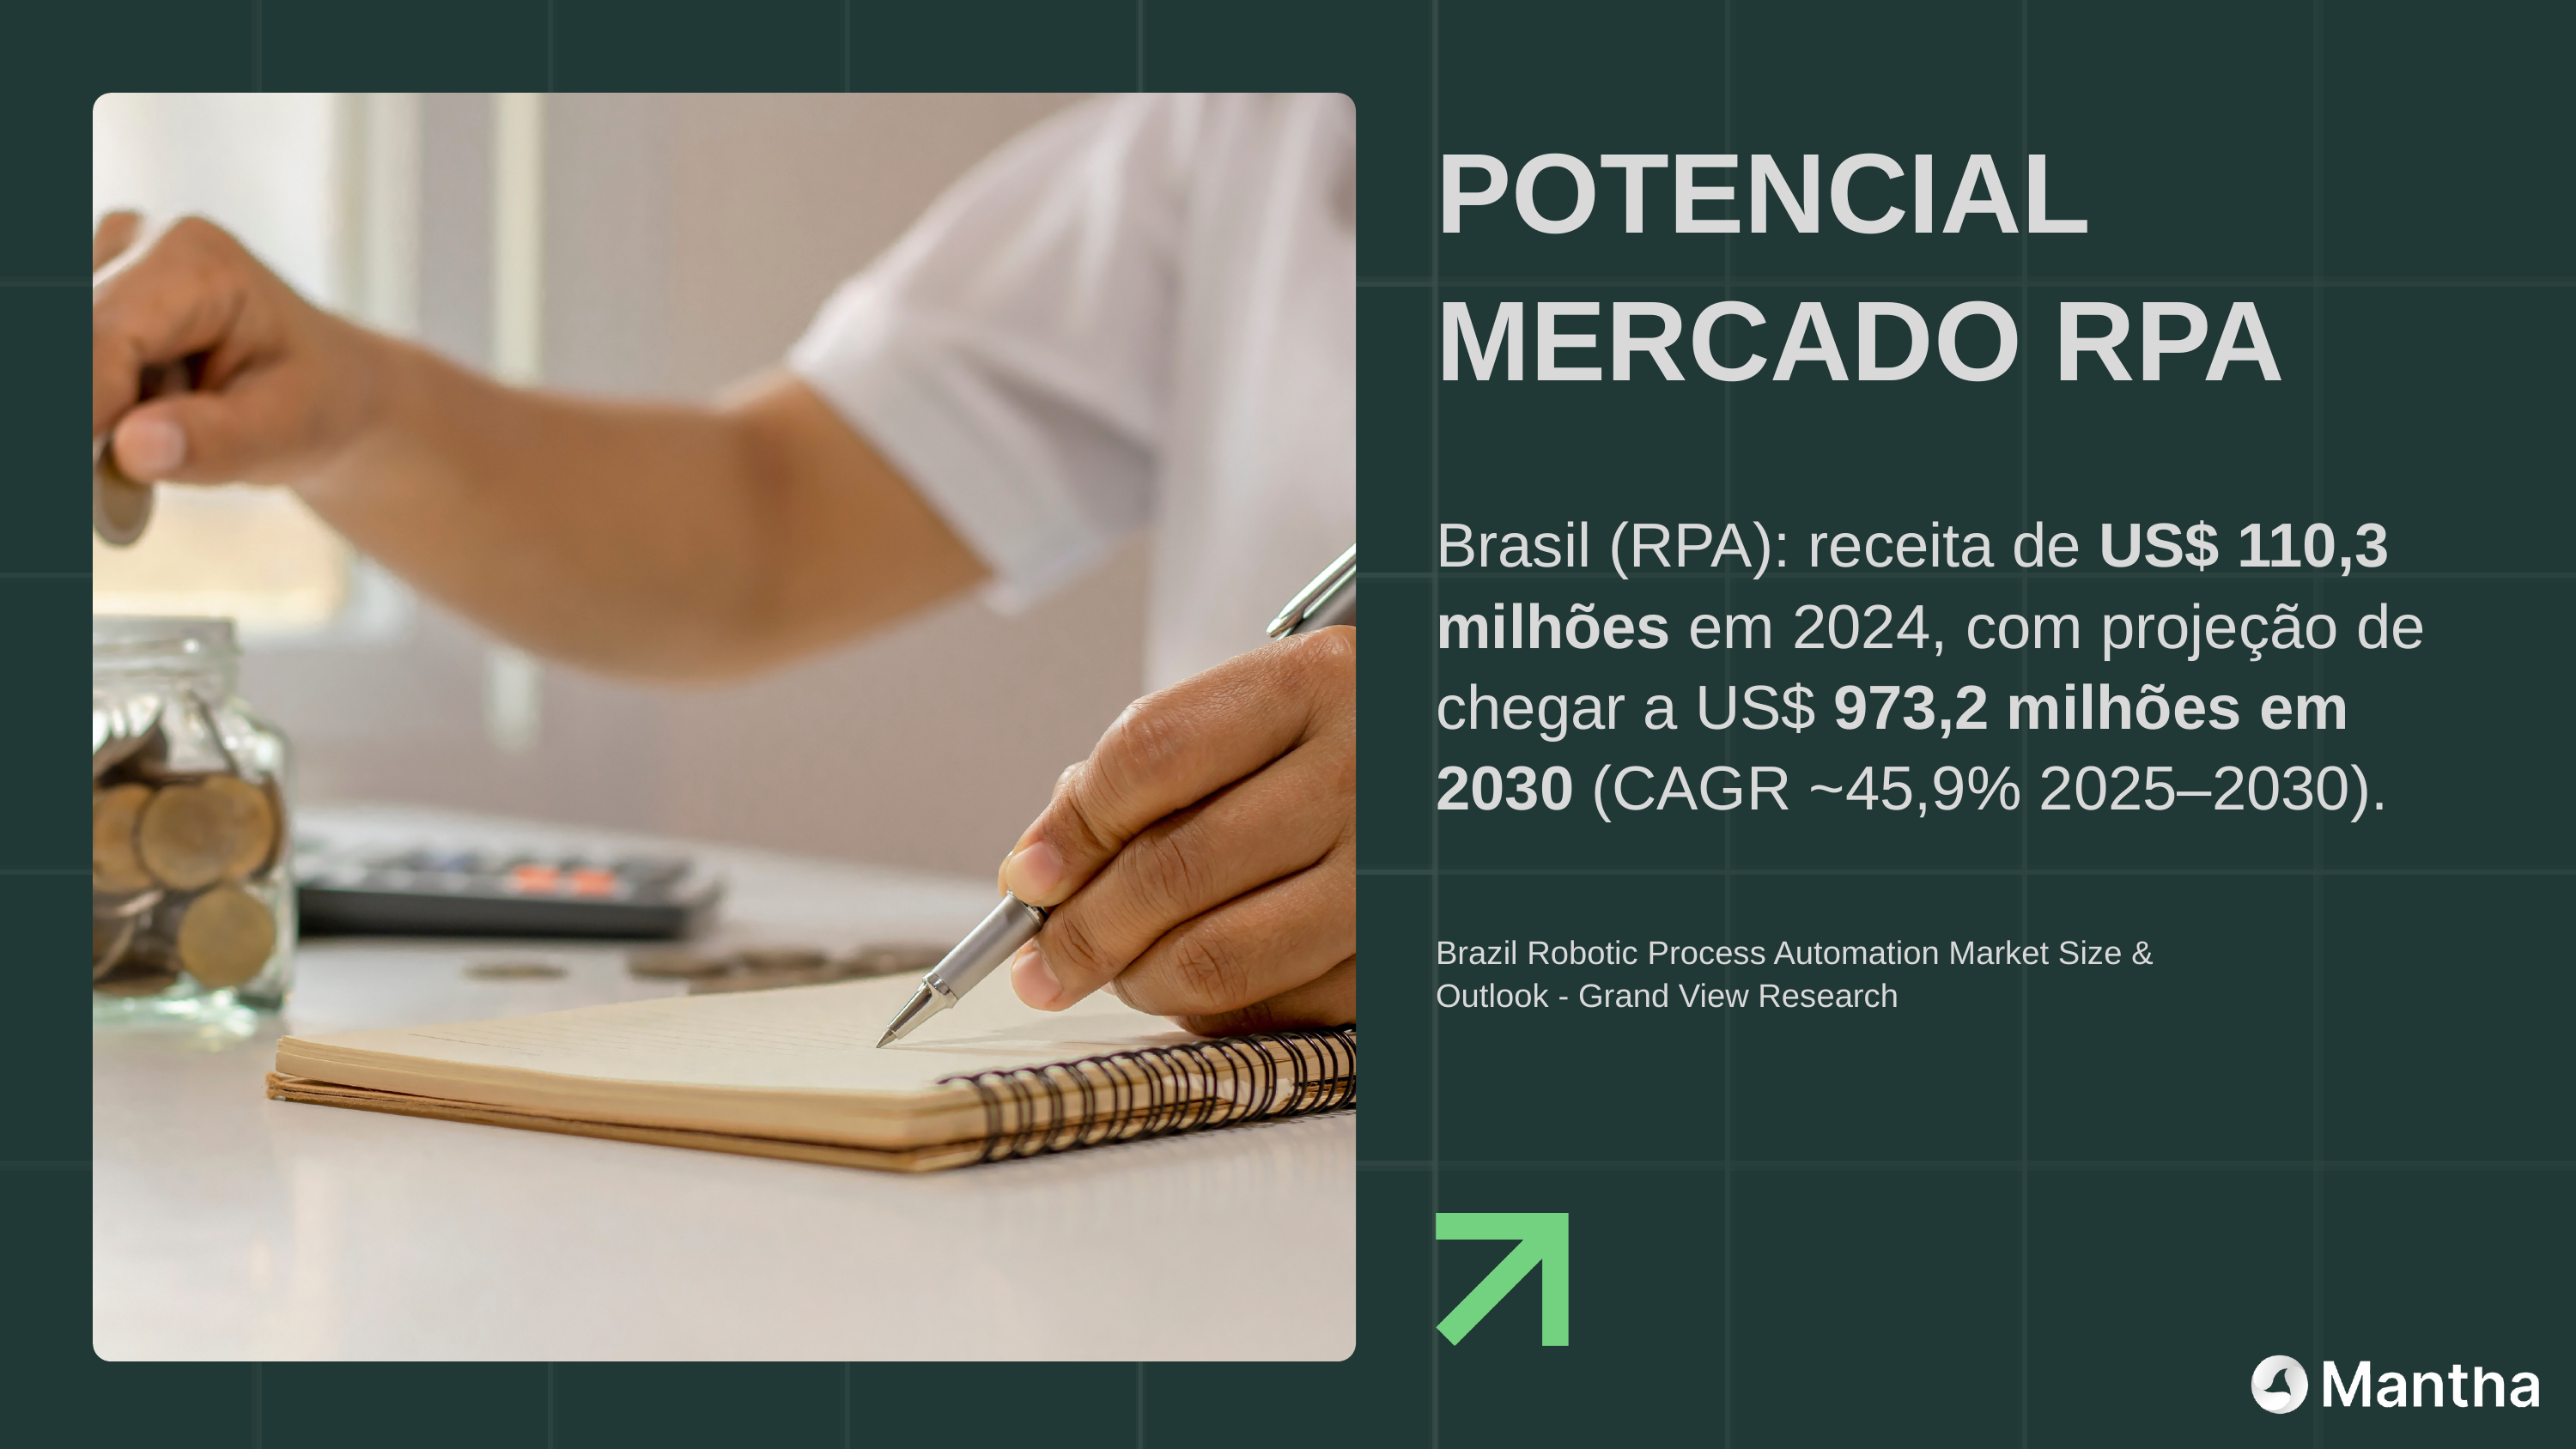

POTENCIAL MERCADO RPA
Brasil (RPA): receita de US$ 110,3 milhões em 2024, com projeção de chegar a US$ 973,2 milhões em 2030 (CAGR ~45,9% 2025–2030).
Brazil Robotic Process Automation Market Size & Outlook - Grand View Research